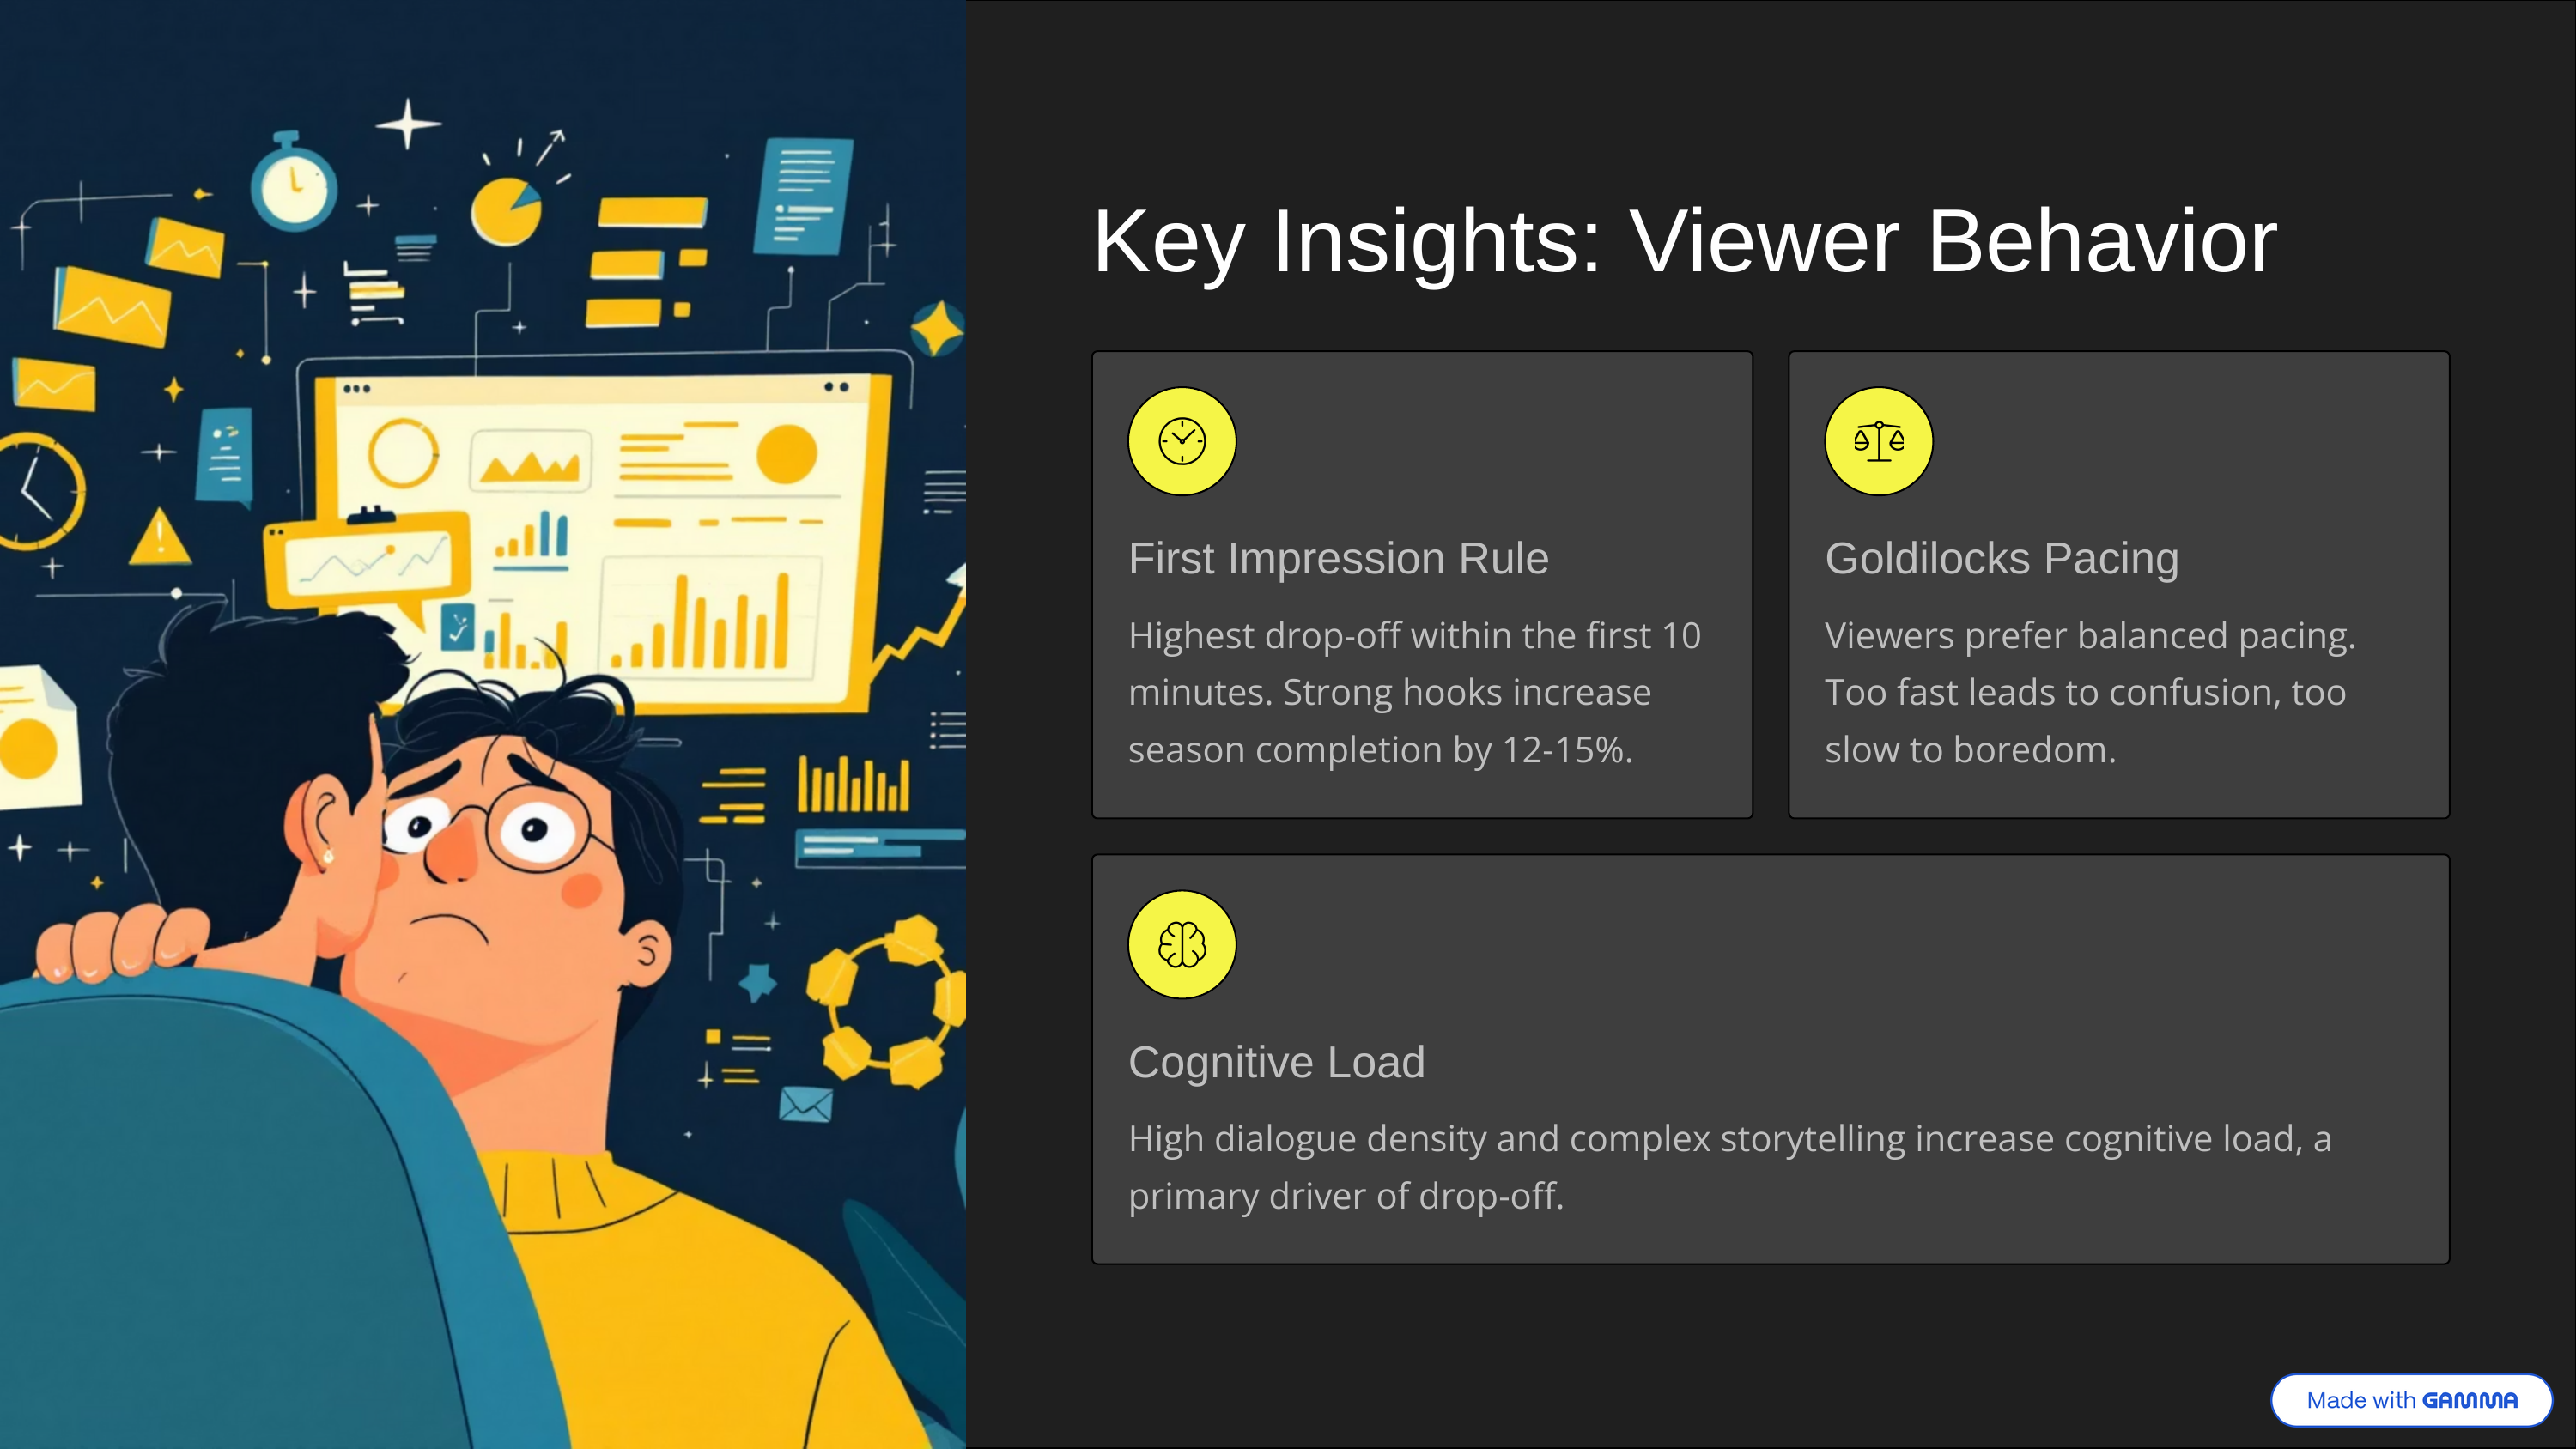

Key Insights: Viewer Behavior

First Impression Rule
Goldilocks Pacing
Highest drop-off within the first 10 minutes. Strong hooks increase season completion by 12-15%.
Viewers prefer balanced pacing. Too fast leads to confusion, too slow to boredom.

Cognitive Load
High dialogue density and complex storytelling increase cognitive load, a primary driver of drop-off.